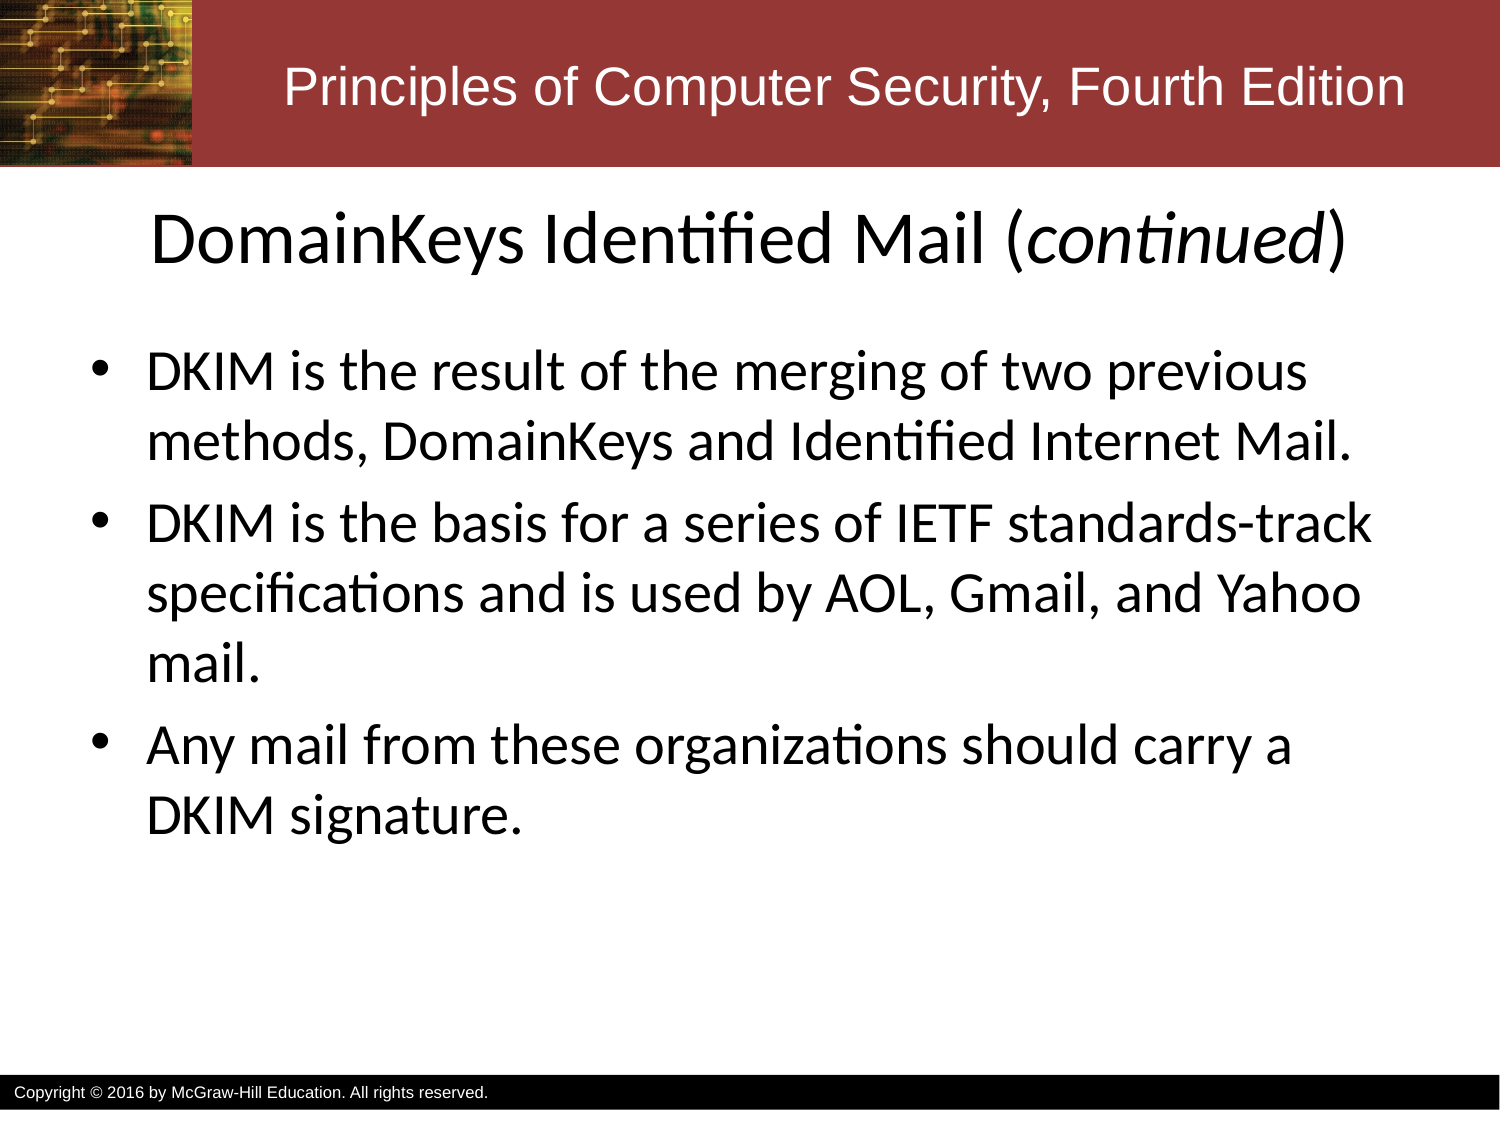

# DomainKeys Identified Mail (continued)
DKIM is the result of the merging of two previous methods, DomainKeys and Identified Internet Mail.
DKIM is the basis for a series of IETF standards-track specifications and is used by AOL, Gmail, and Yahoo mail.
Any mail from these organizations should carry a DKIM signature.